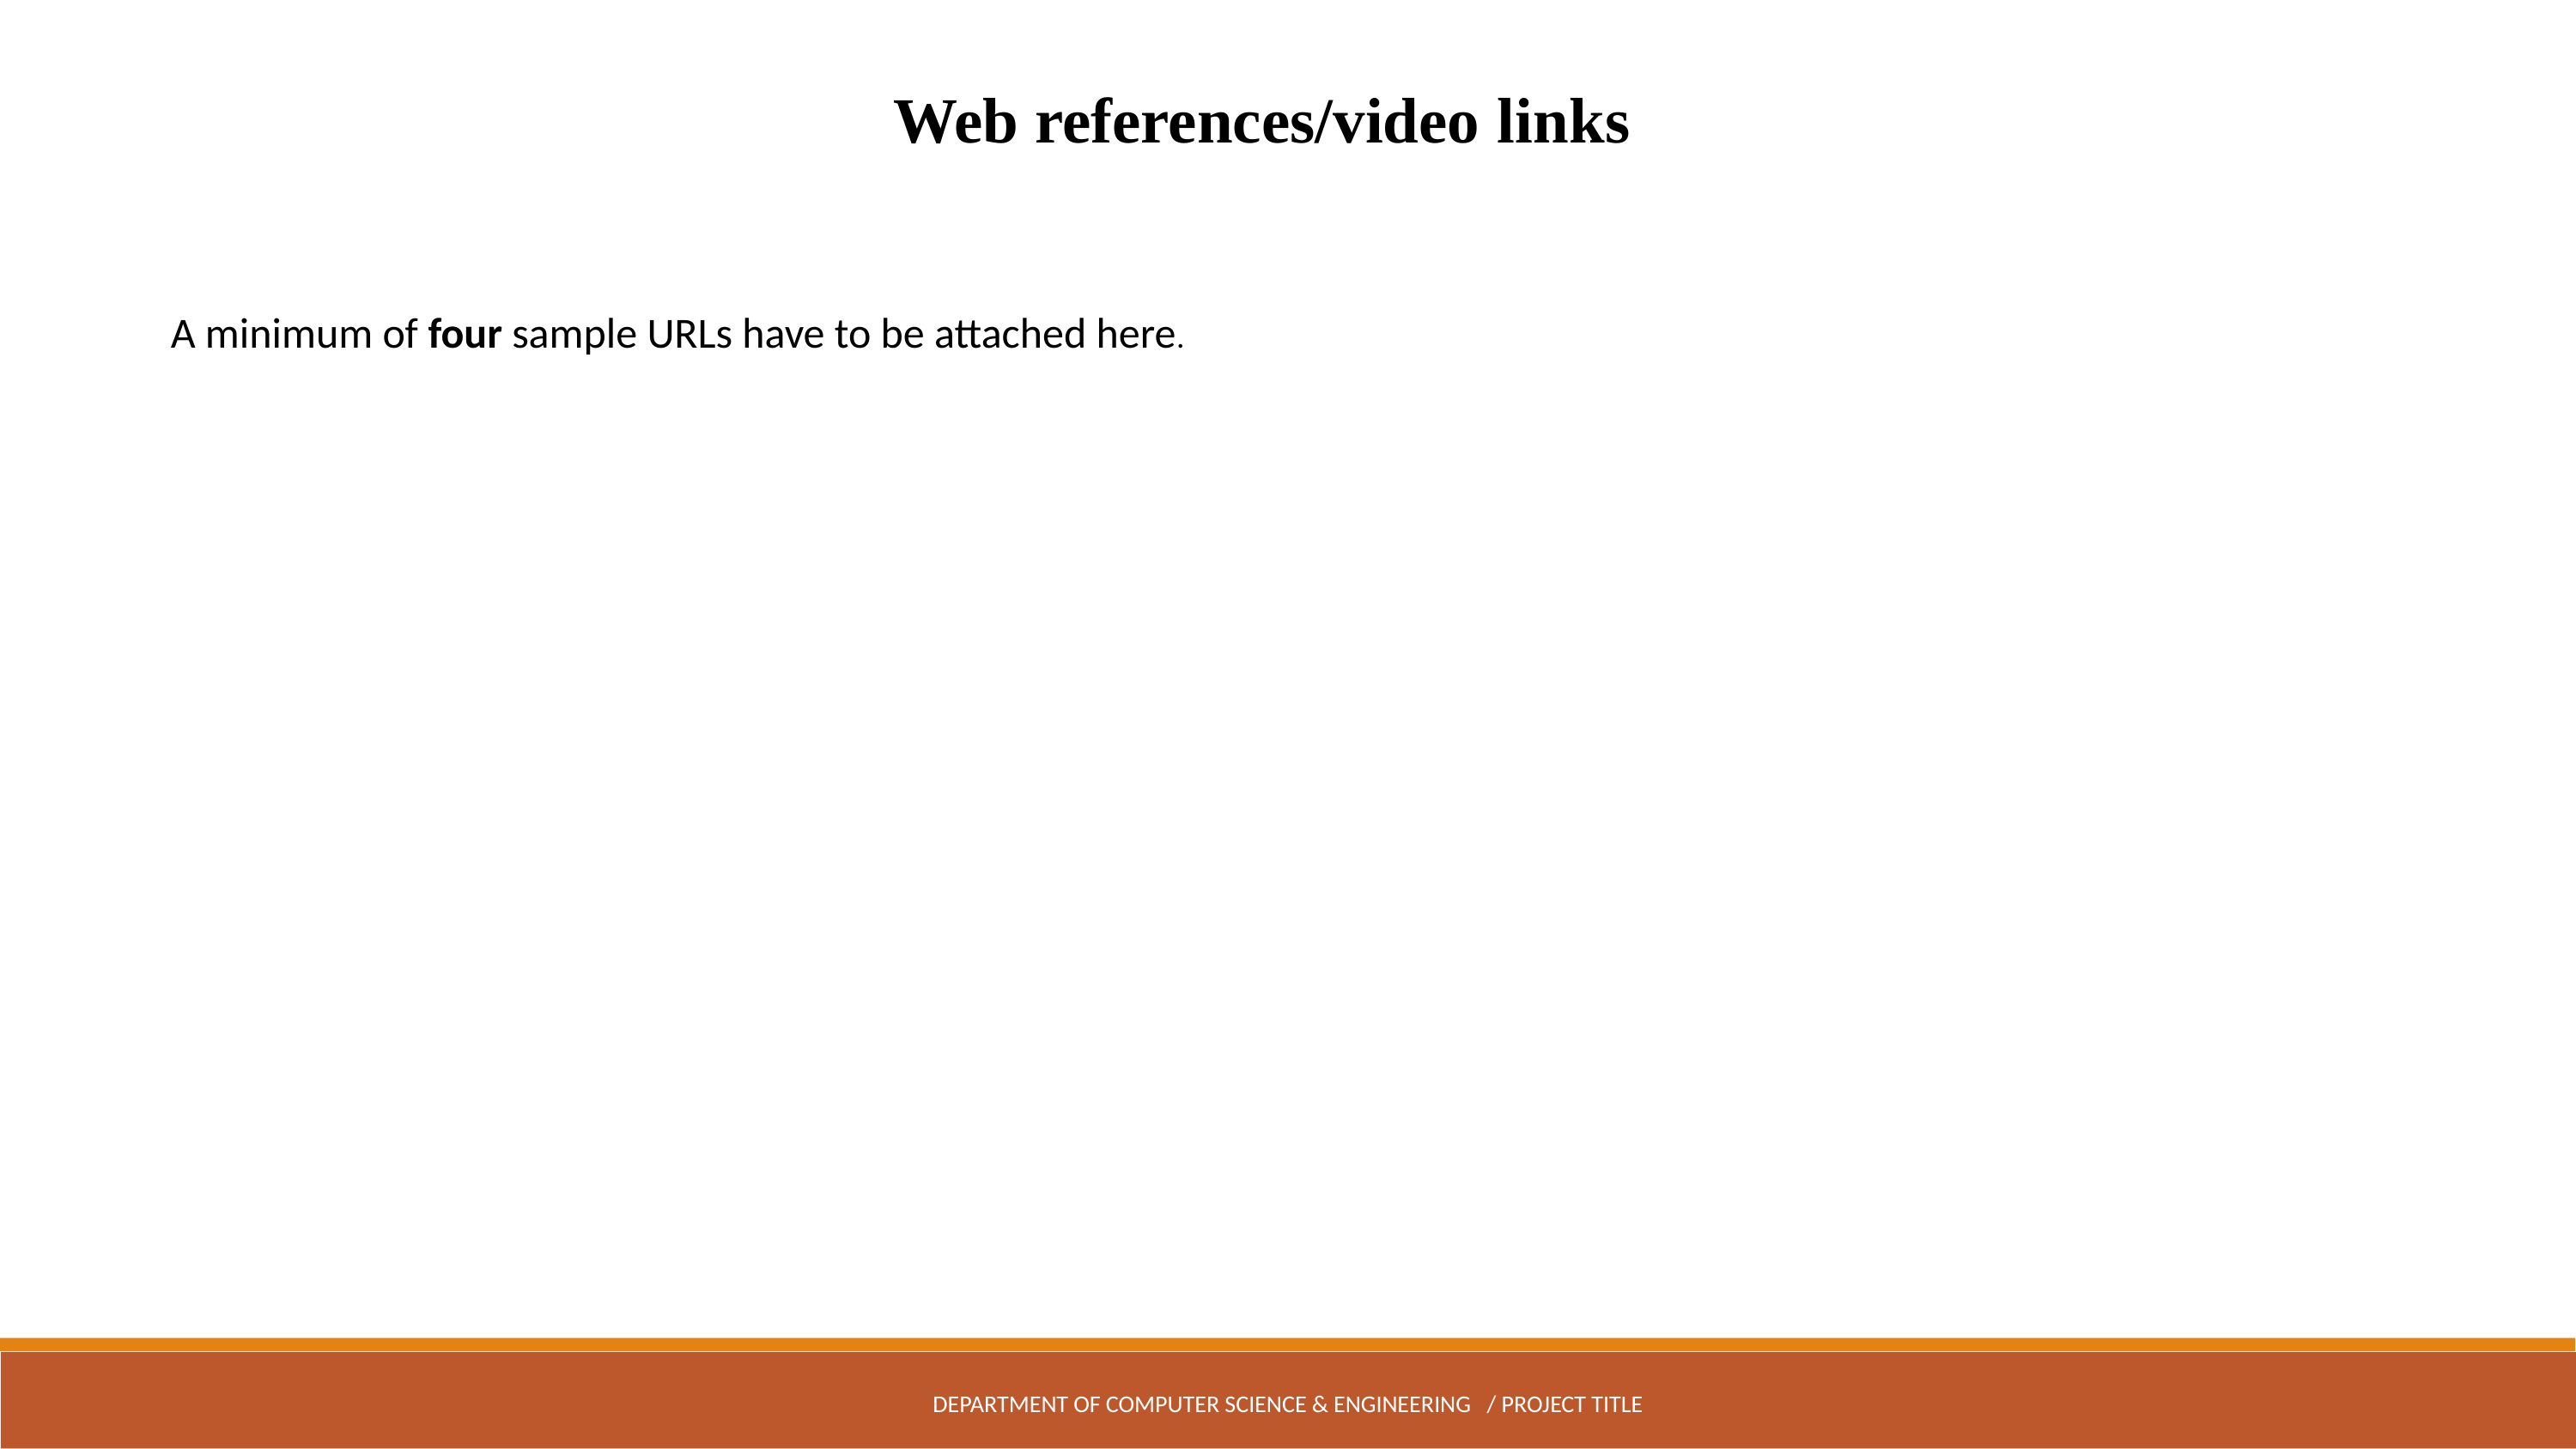

Web references/video links
A minimum of four sample URLs have to be attached here.

DEPARTMENT OF COMPUTER SCIENCE & ENGINEERING   / PROJECT TITLE
32